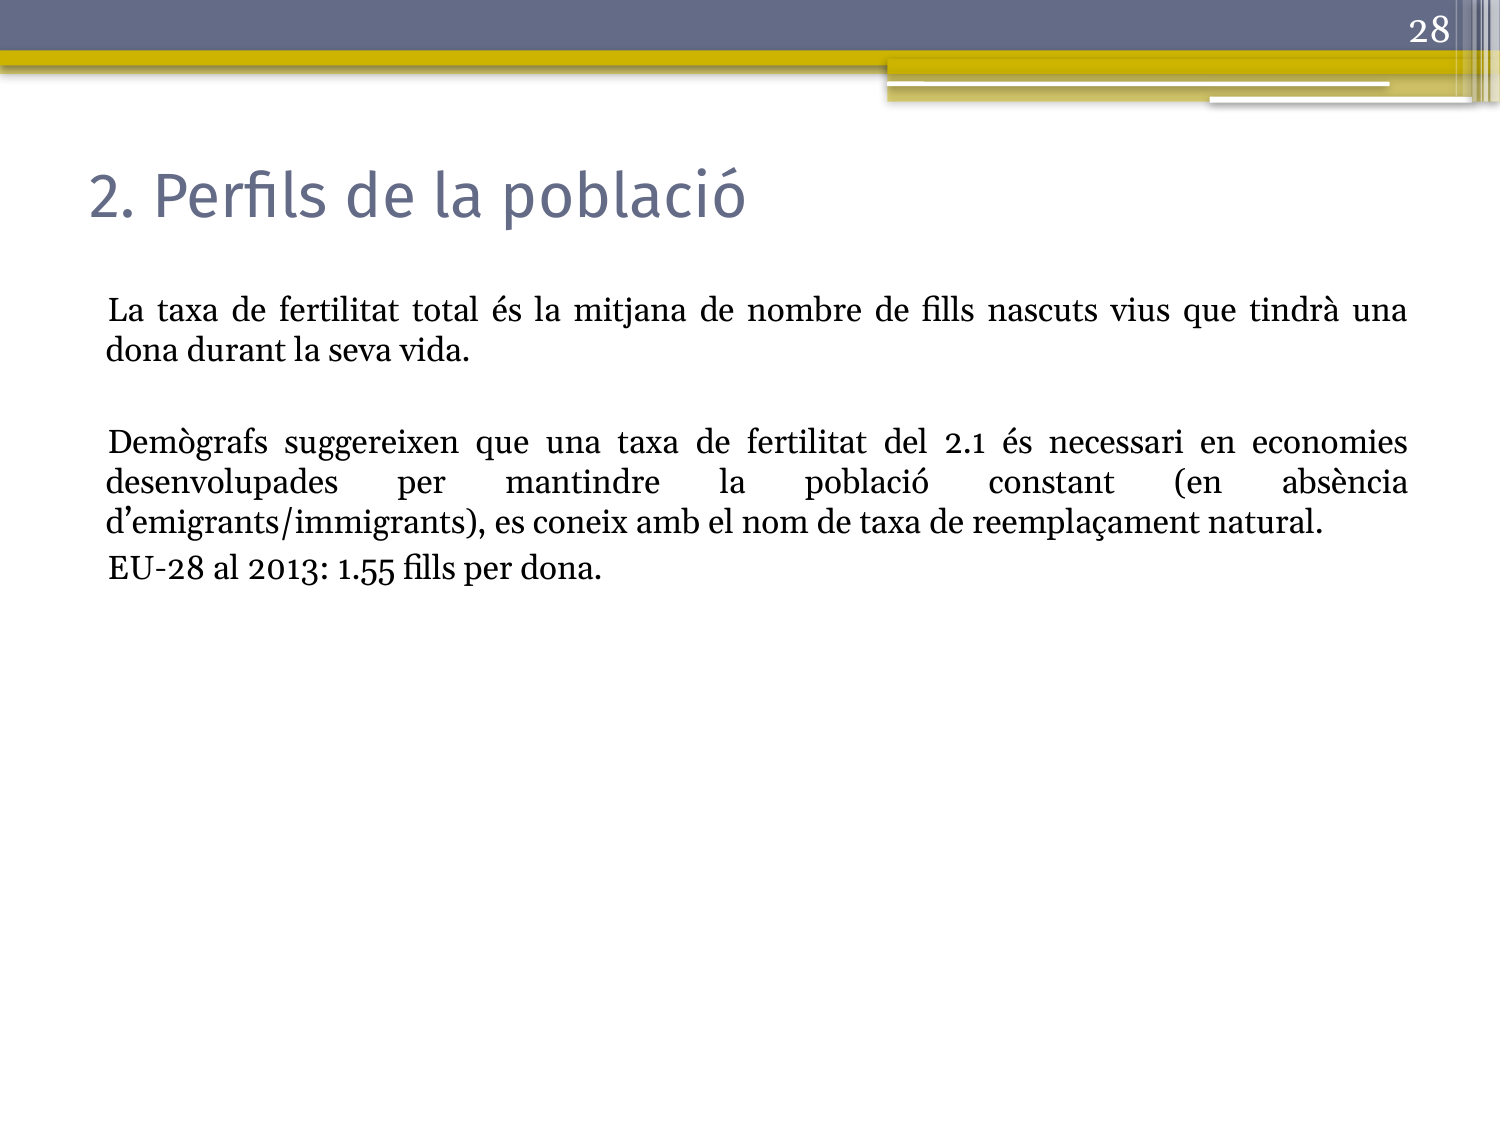

28
# 2. Perfils de la població
La taxa de fertilitat total és la mitjana de nombre de fills nascuts vius que tindrà una dona durant la seva vida.

Demògrafs suggereixen que una taxa de fertilitat del 2.1 és necessari en economies desenvolupades per mantindre la població constant (en absència d’emigrants/immigrants), es coneix amb el nom de taxa de reemplaçament natural.
EU-28 al 2013: 1.55 fills per dona.